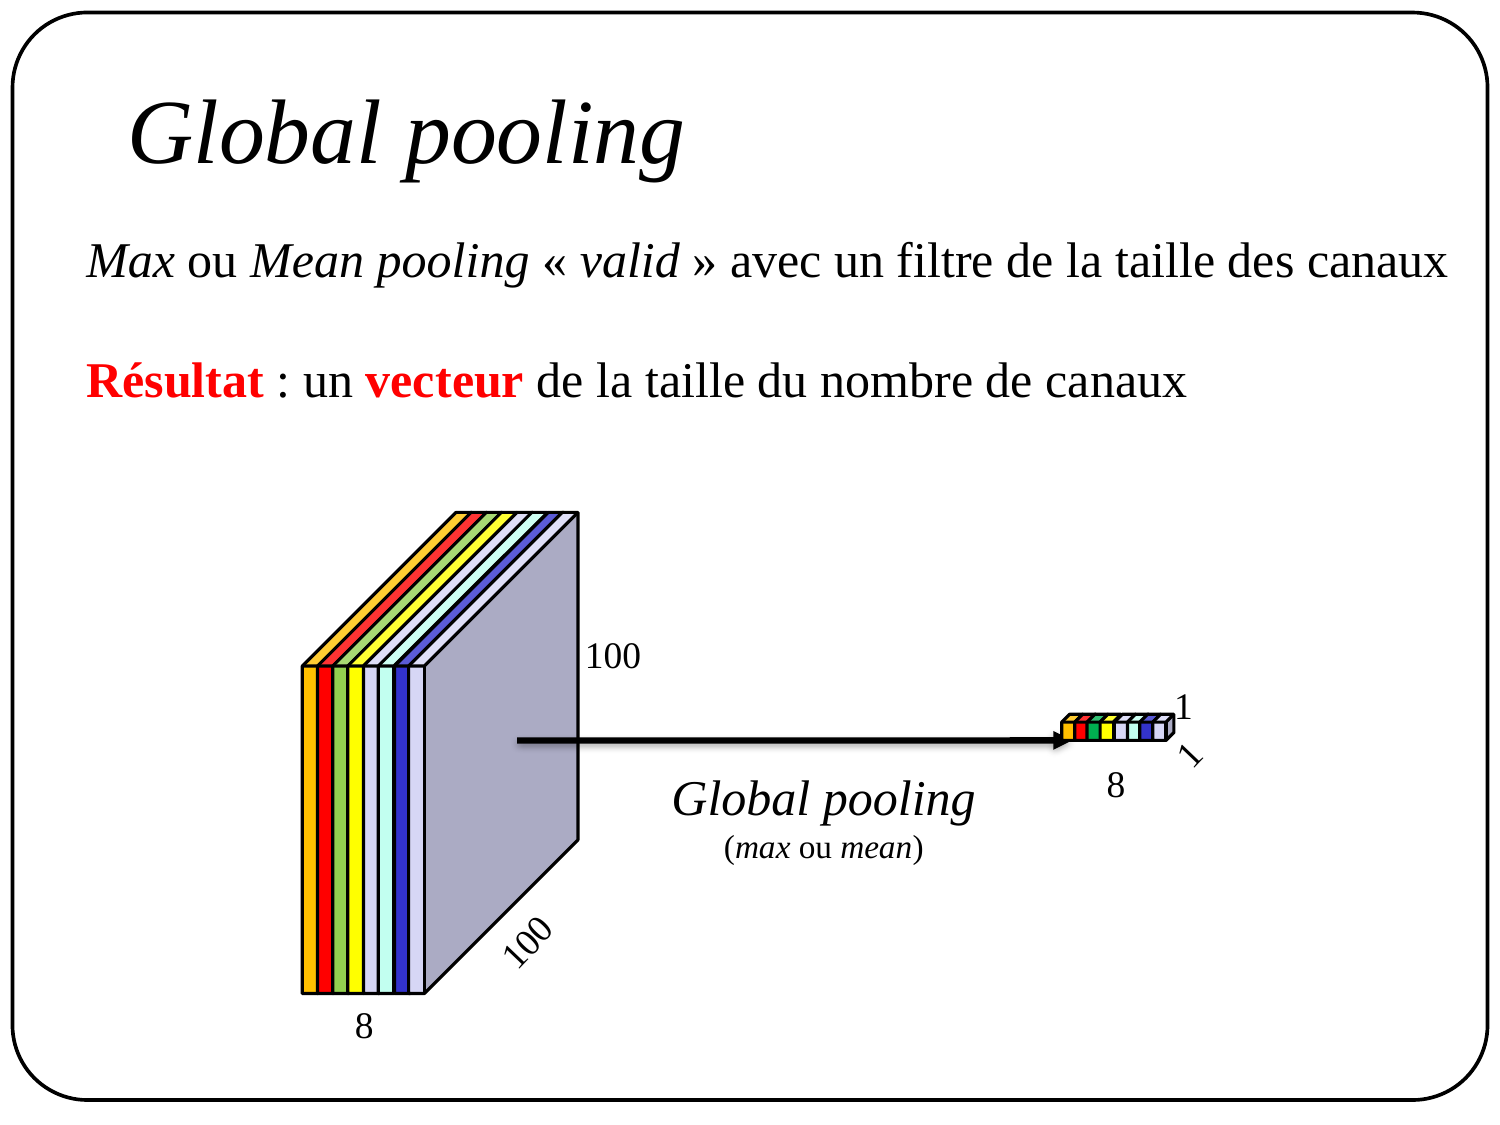

Global pooling
Max ou Mean pooling « valid » avec un filtre de la taille des canaux

Résultat : un vecteur de la taille du nombre de canaux

100
1

1
8
Global pooling
(max ou mean)
100
8